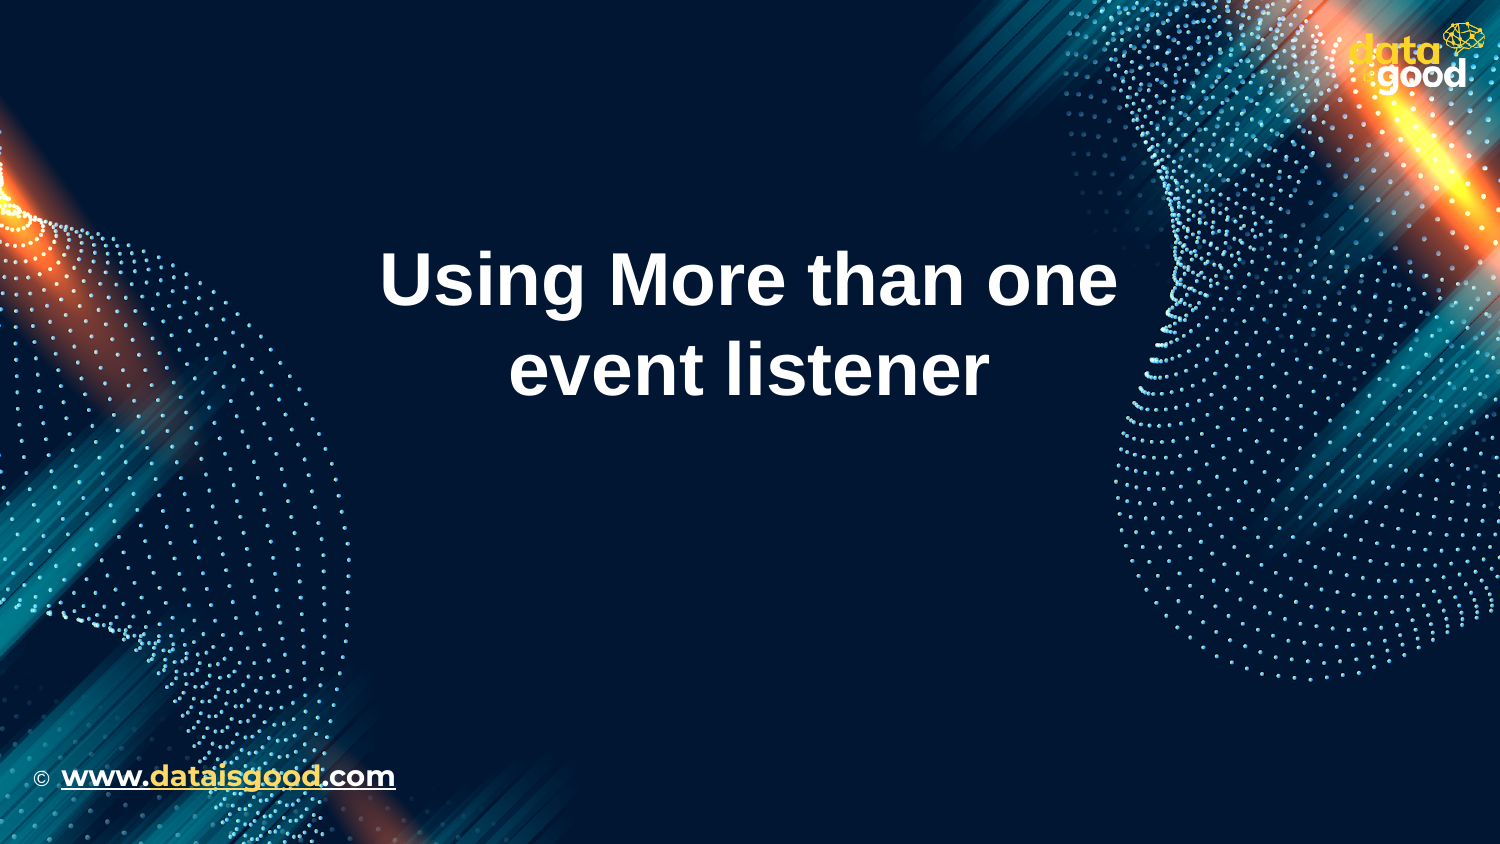

# Using More than one event listener